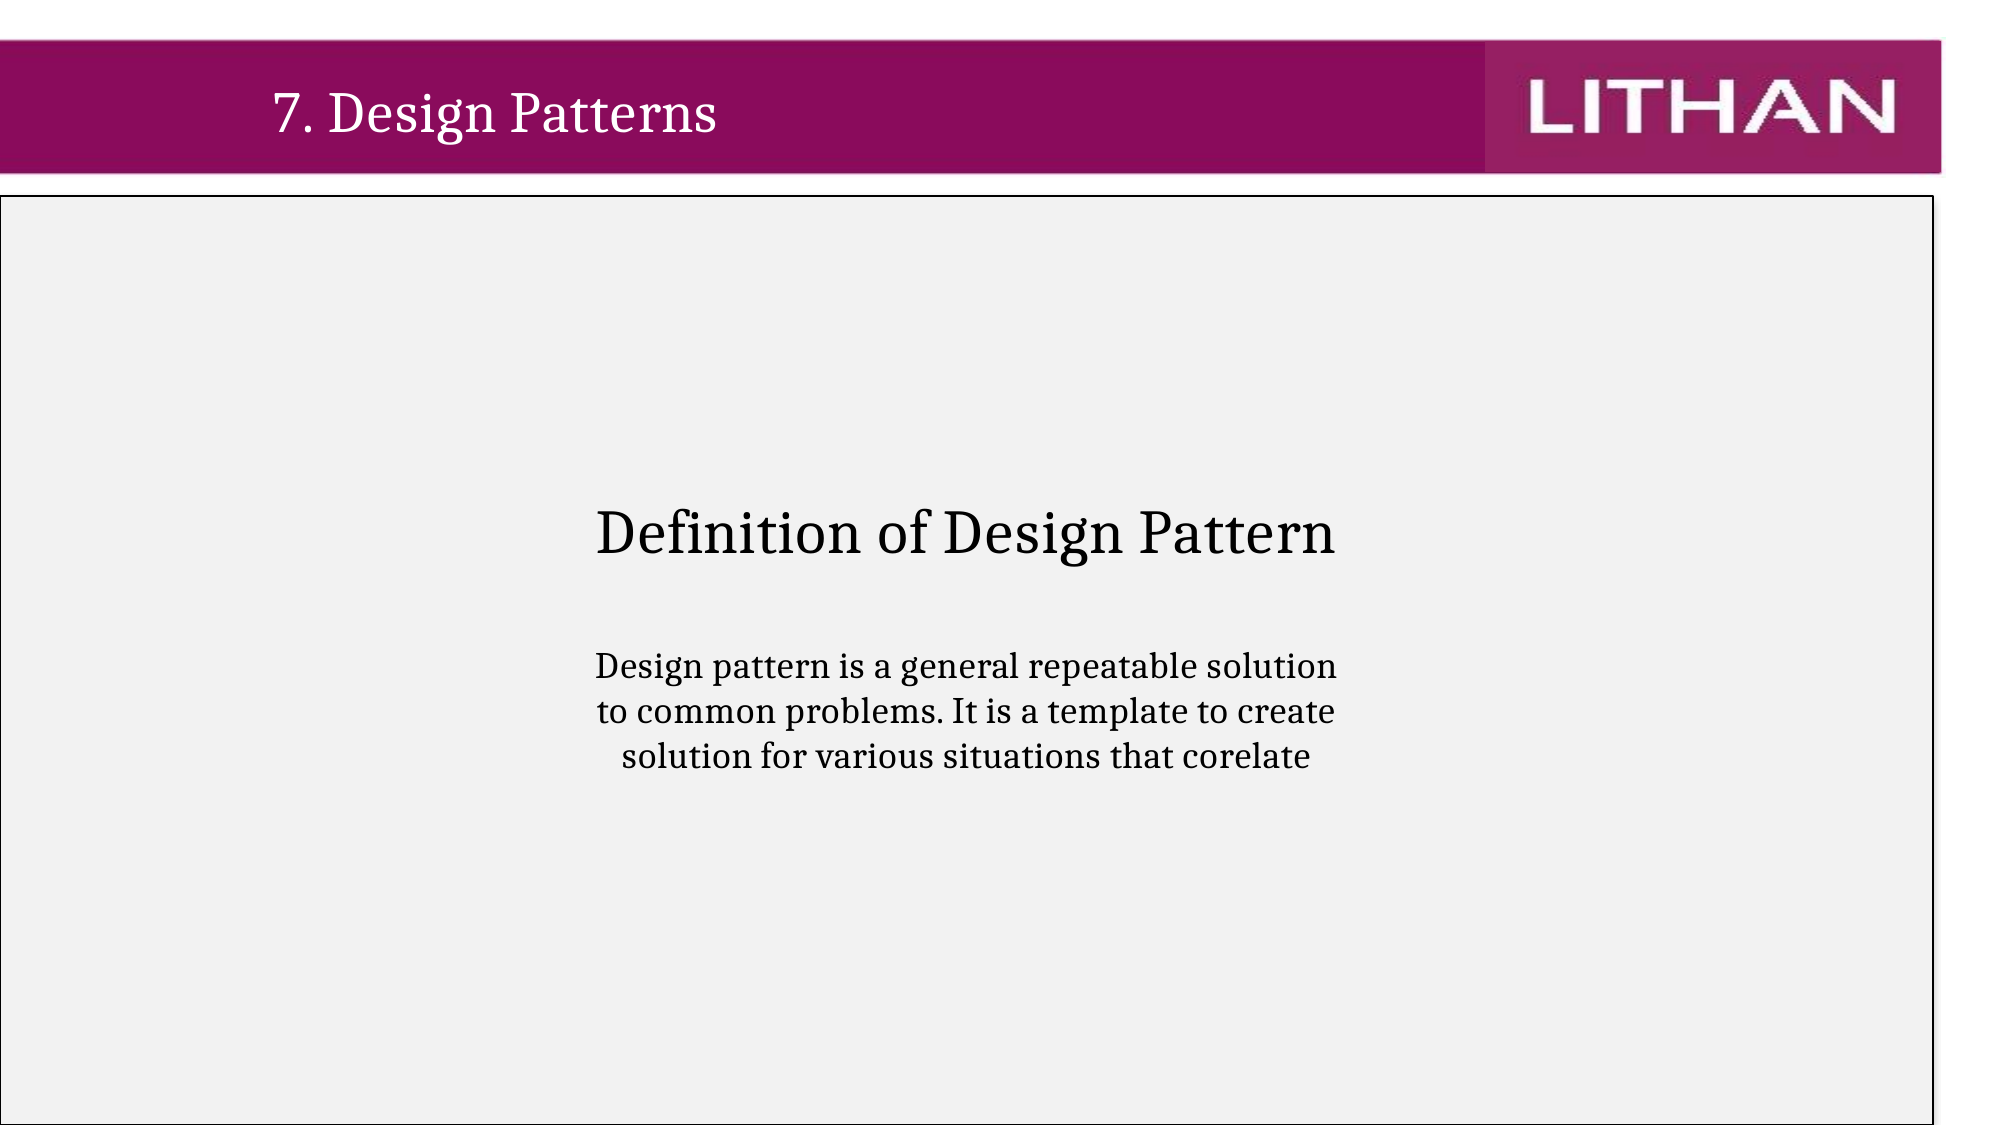

7. Design Patterns

Definition of Design Pattern

Design pattern is a general repeatable solution to common problems. It is a template to create solution for various situations that corelate